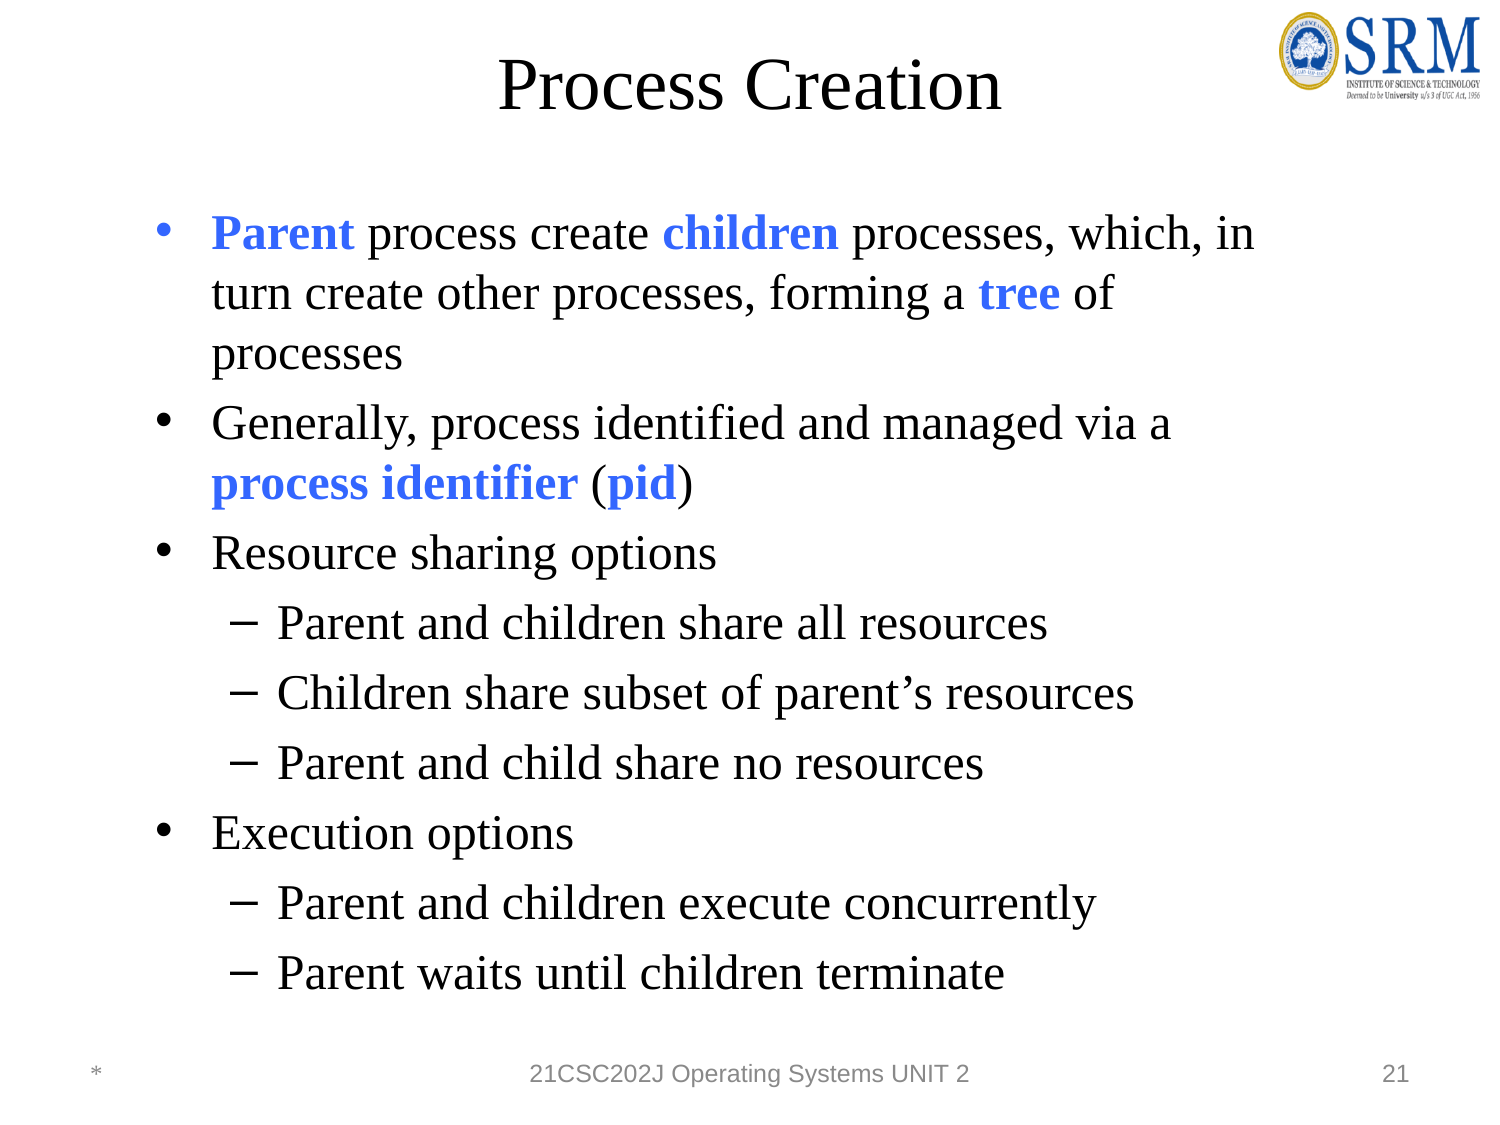

# Process Creation
Parent process create children processes, which, in turn create other processes, forming a tree of processes
Generally, process identified and managed via a process identifier (pid)
Resource sharing options
Parent and children share all resources
Children share subset of parent’s resources
Parent and child share no resources
Execution options
Parent and children execute concurrently
Parent waits until children terminate

*
21CSC202J Operating Systems UNIT 2
21